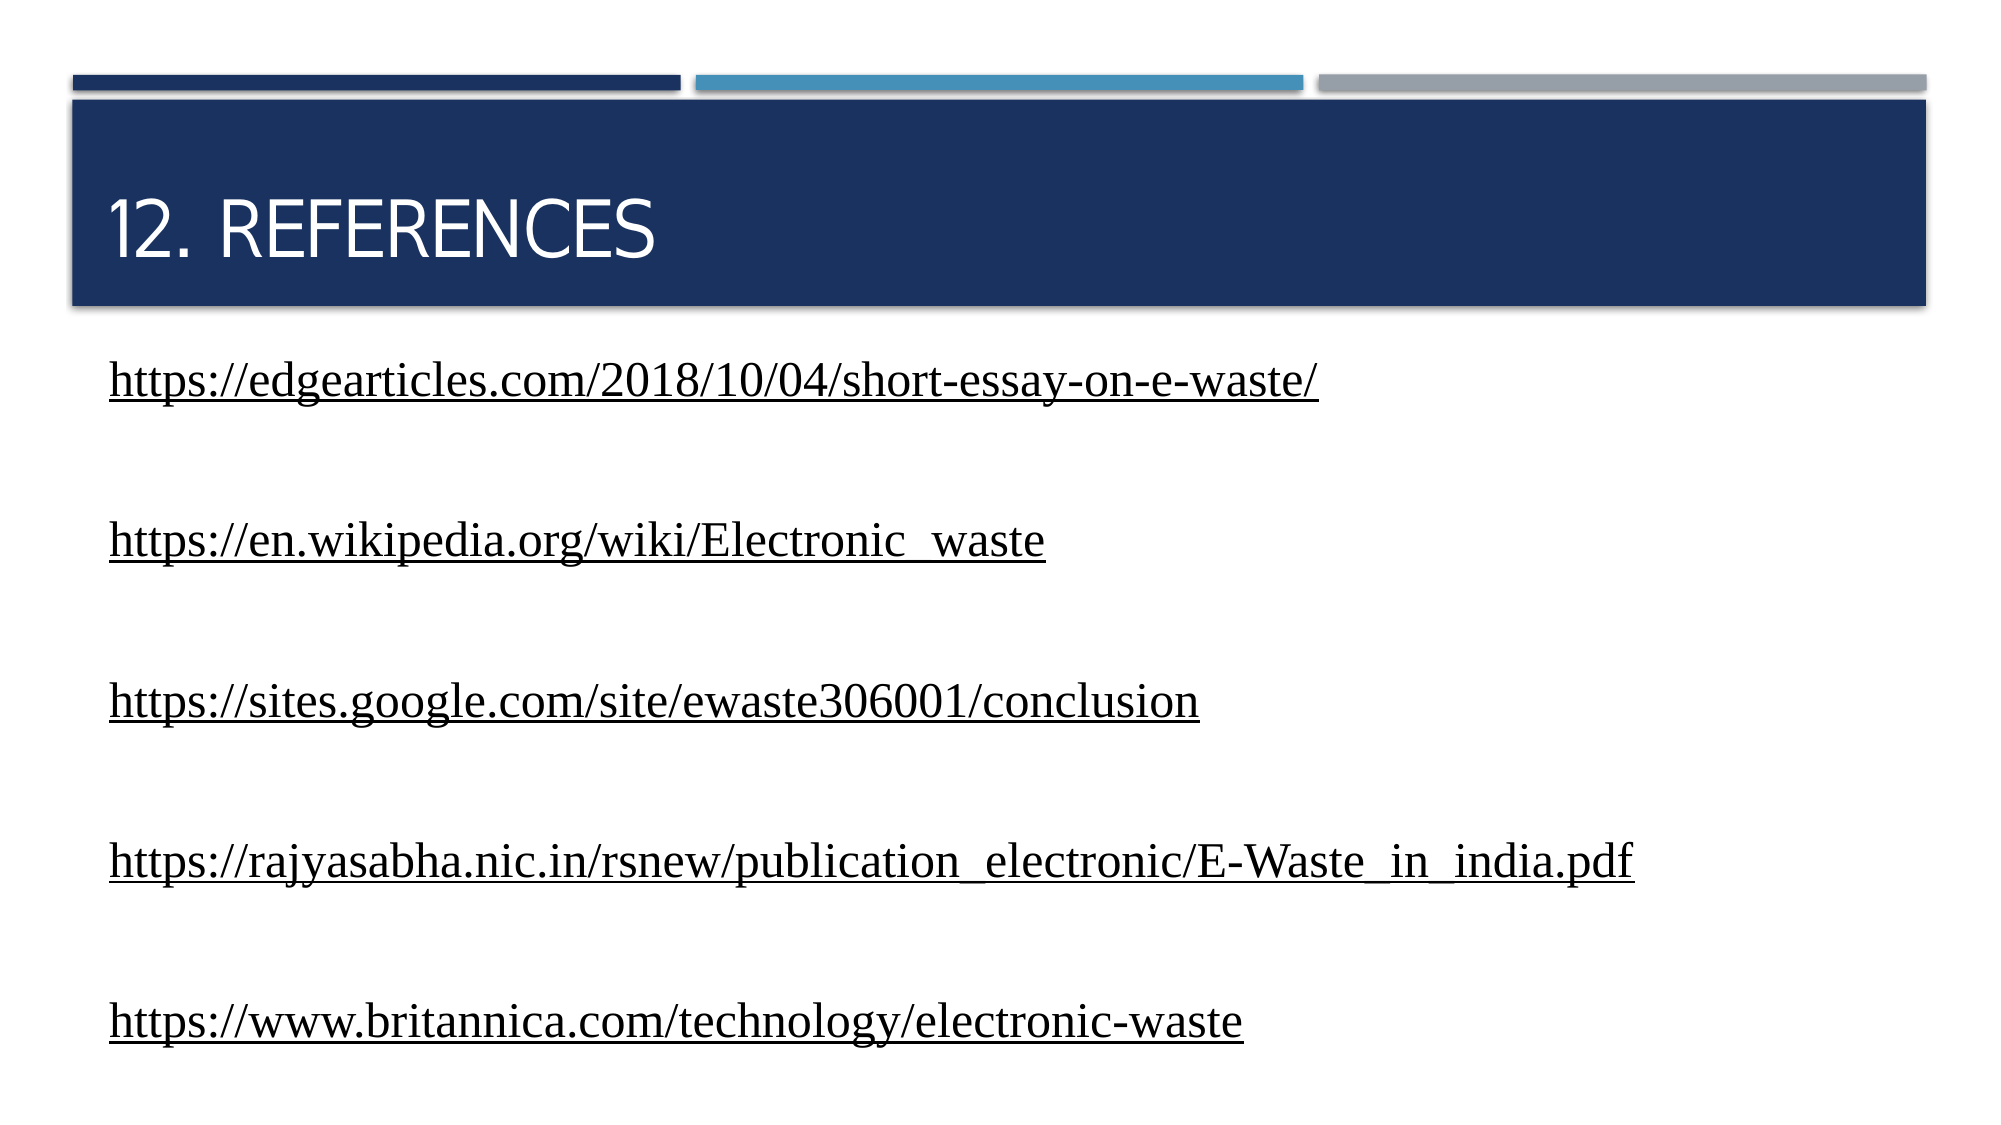

# 12. REFERENCES
https://edgearticles.com/2018/10/04/short-essay-on-e-waste/

https://en.wikipedia.org/wiki/Electronic_waste

https://sites.google.com/site/ewaste306001/conclusion

https://rajyasabha.nic.in/rsnew/publication_electronic/E-Waste_in_india.pdf

https://www.britannica.com/technology/electronic-waste